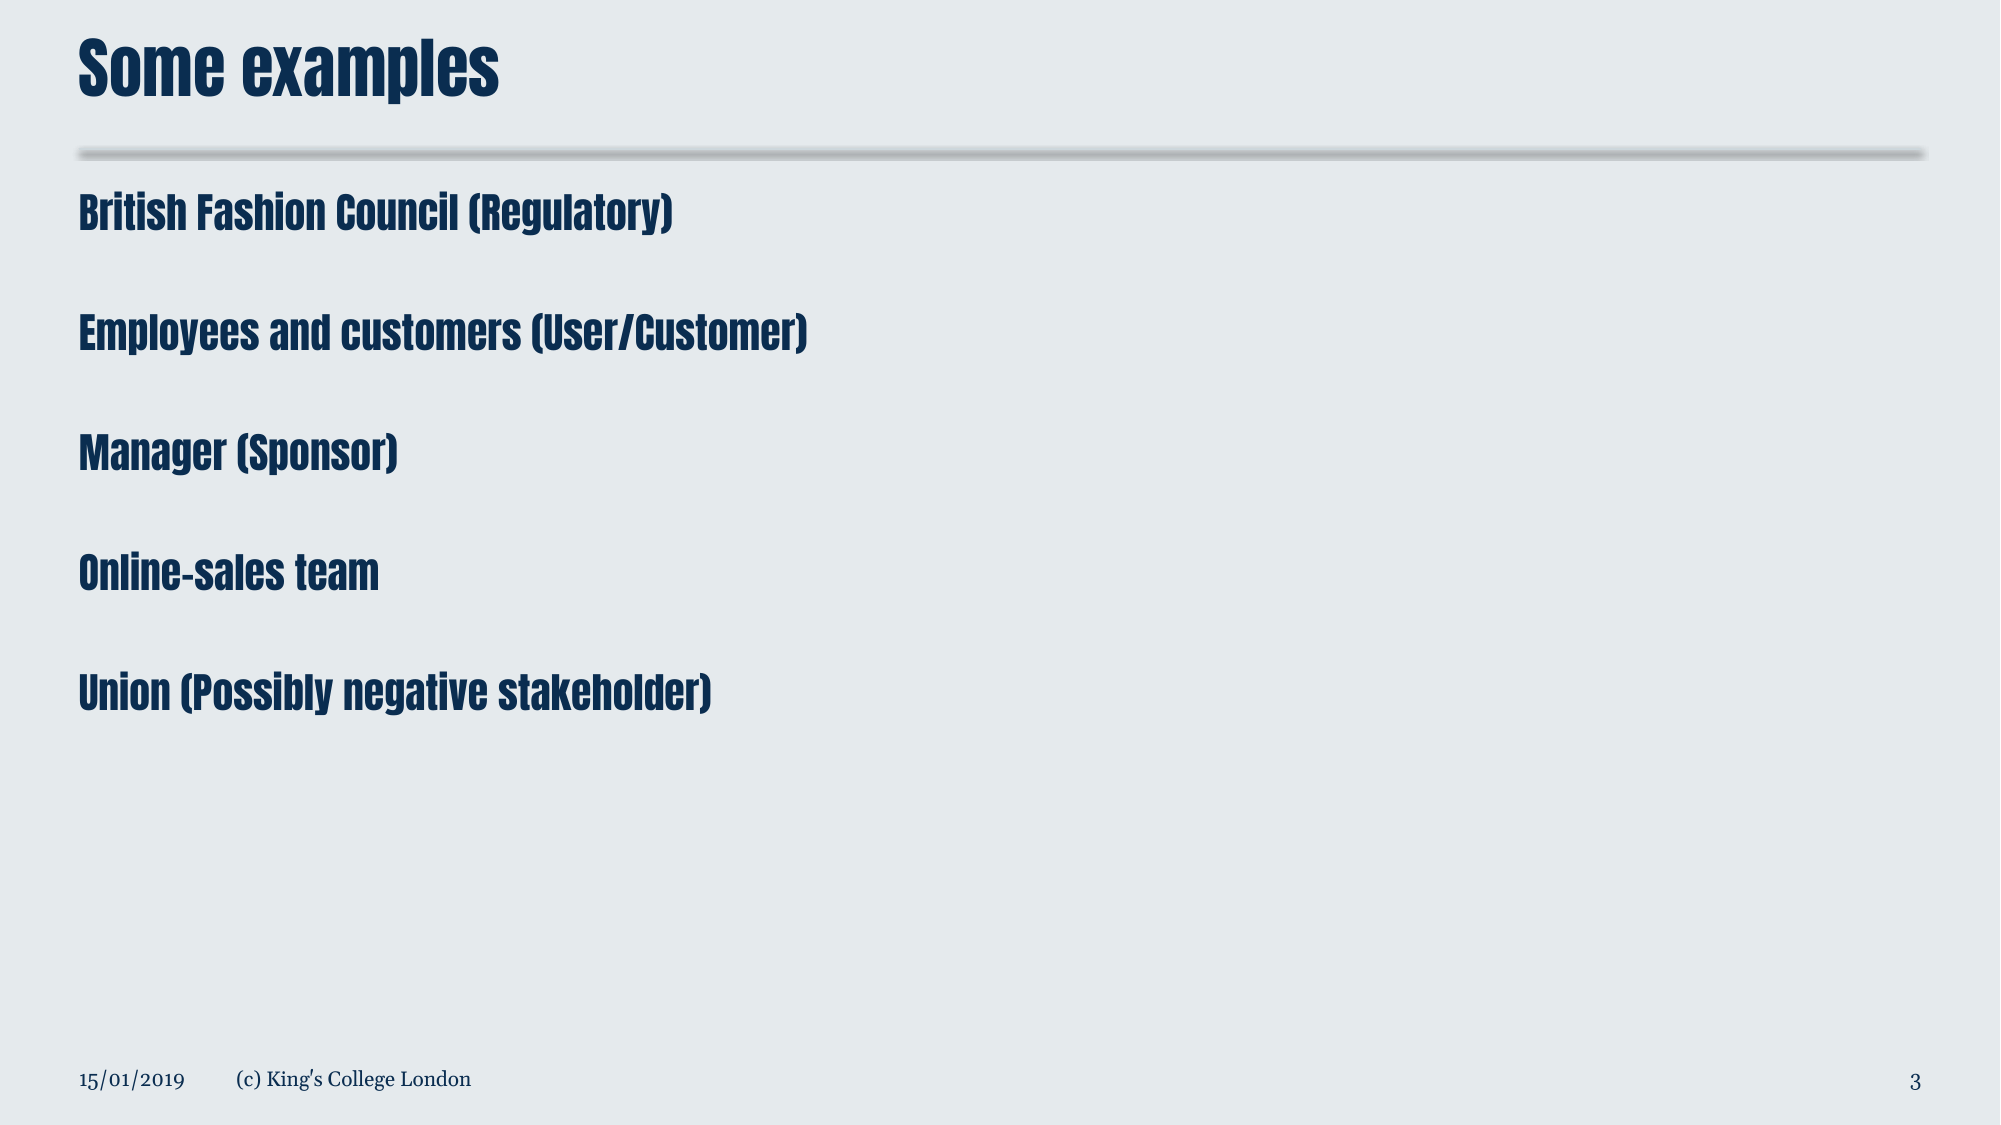

# Some examples
British Fashion Council (Regulatory)

Employees and customers (User/Customer)

Manager (Sponsor)

Online-sales team

Union (Possibly negative stakeholder)
15/01/2019
(c) King's College London
3